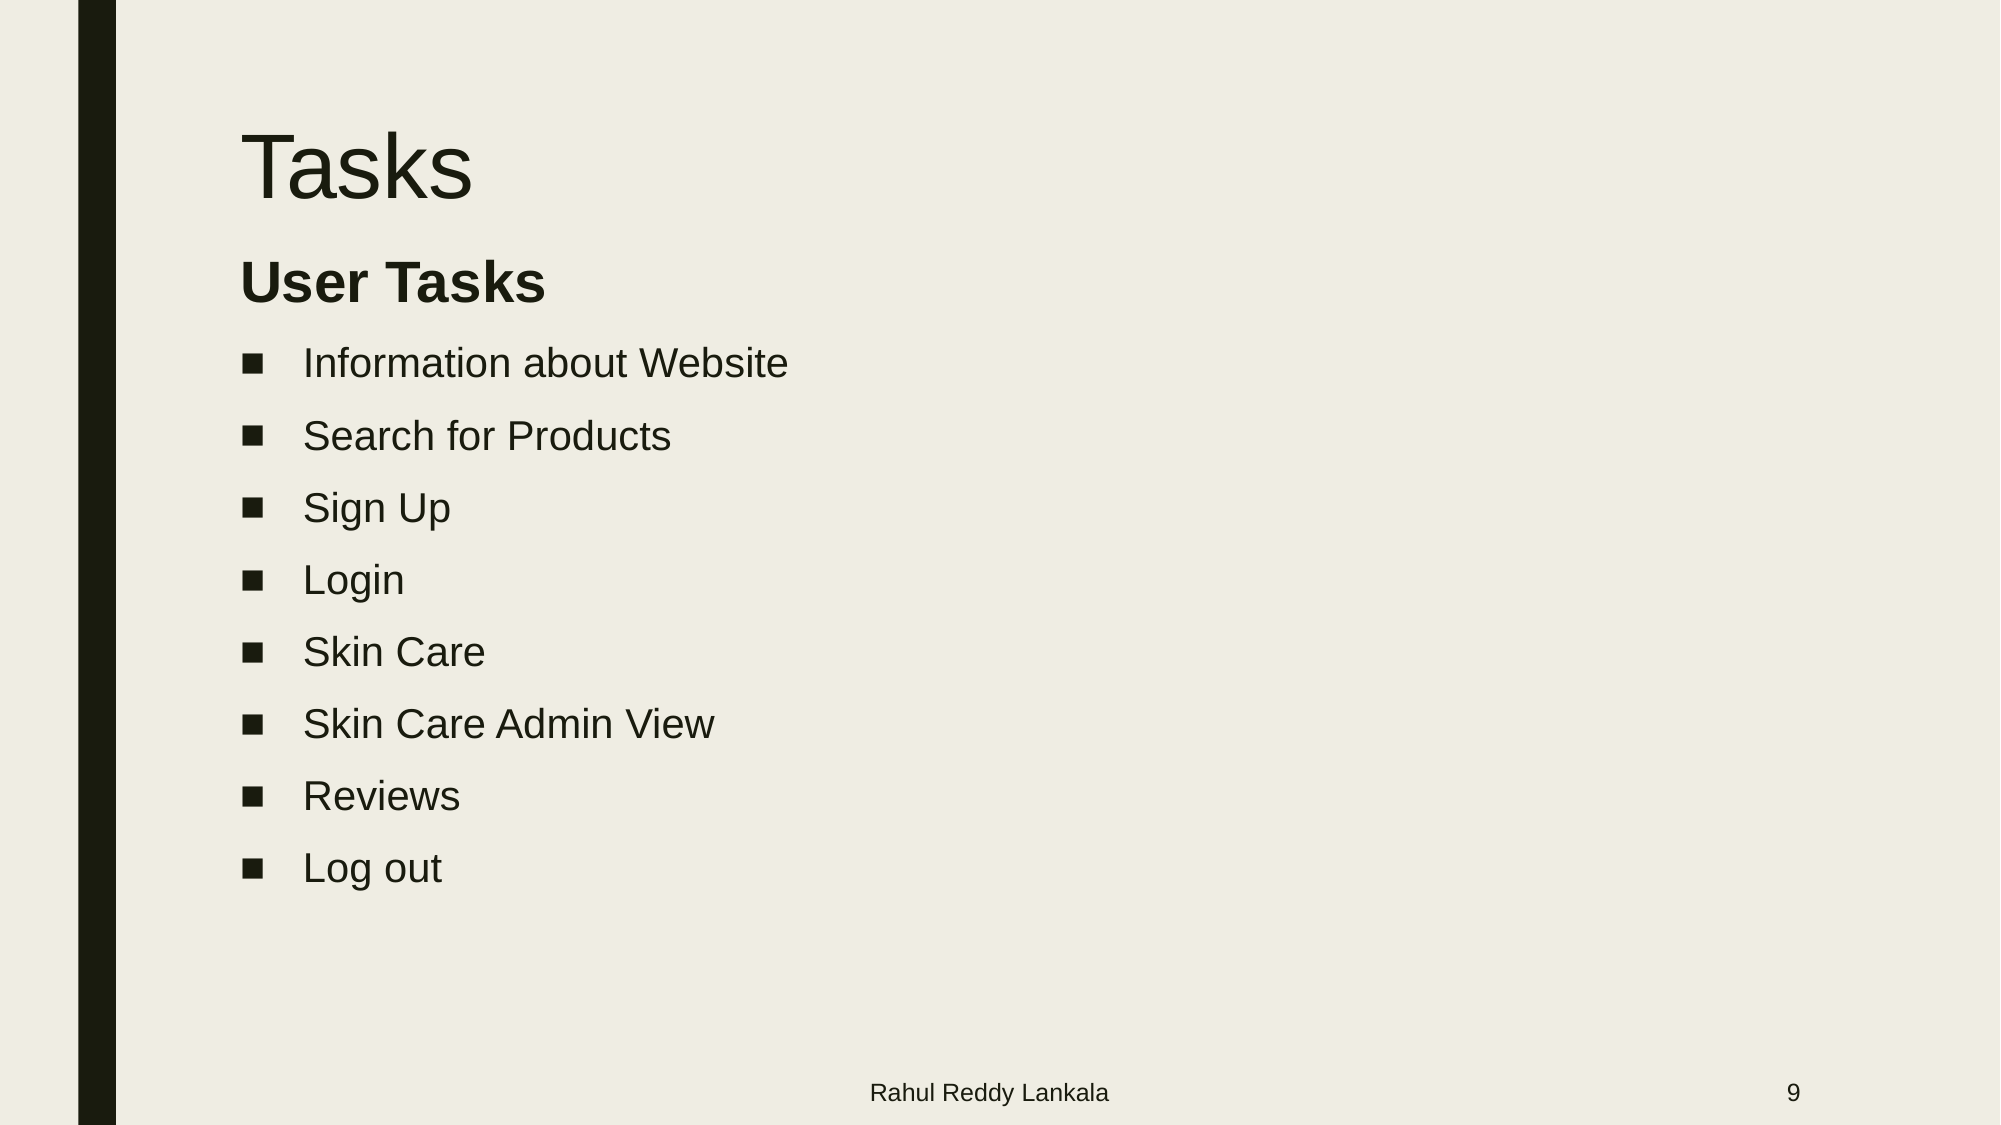

# Tasks
User Tasks
Information about Website
Search for Products
Sign Up
Login
Skin Care
Skin Care Admin View
Reviews
Log out
Rahul Reddy Lankala
9